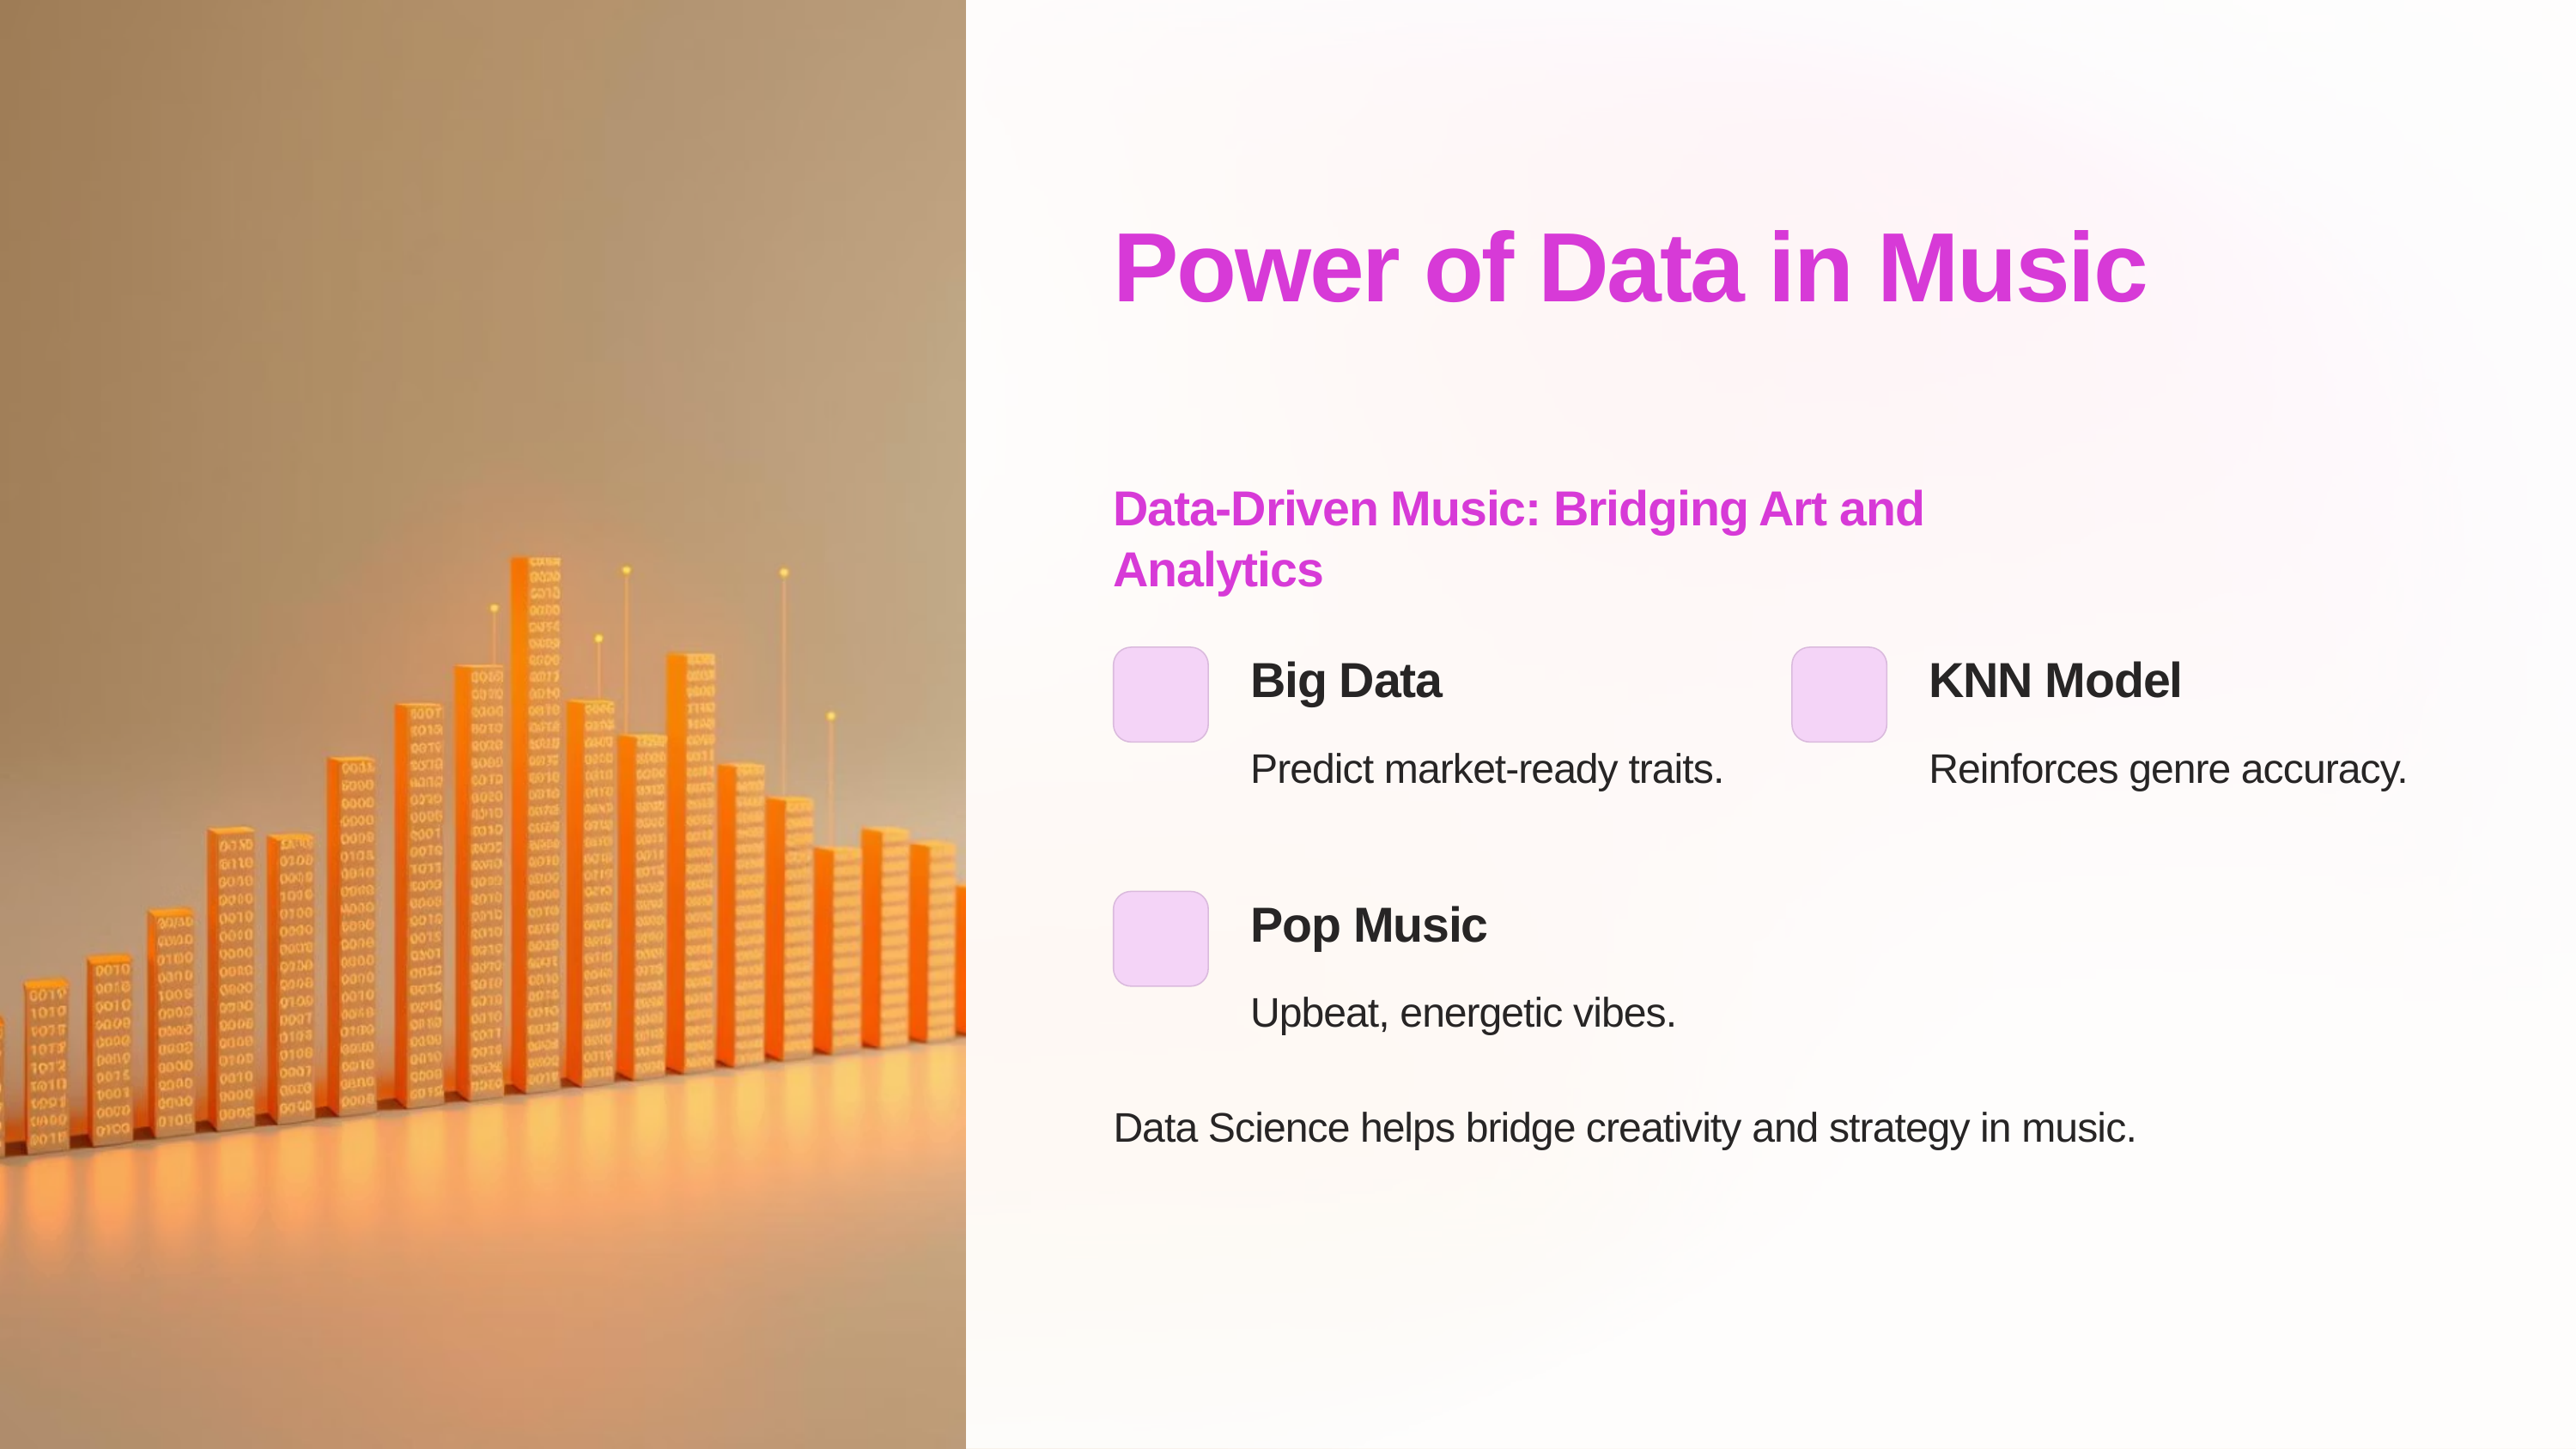

Power of Data in Music

Data-Driven Music: Bridging Art and Analytics

Big Data

KNN Model

Predict market-ready traits.

Reinforces genre accuracy.

Pop Music

Upbeat, energetic vibes.

Data Science helps bridge creativity and strategy in music.